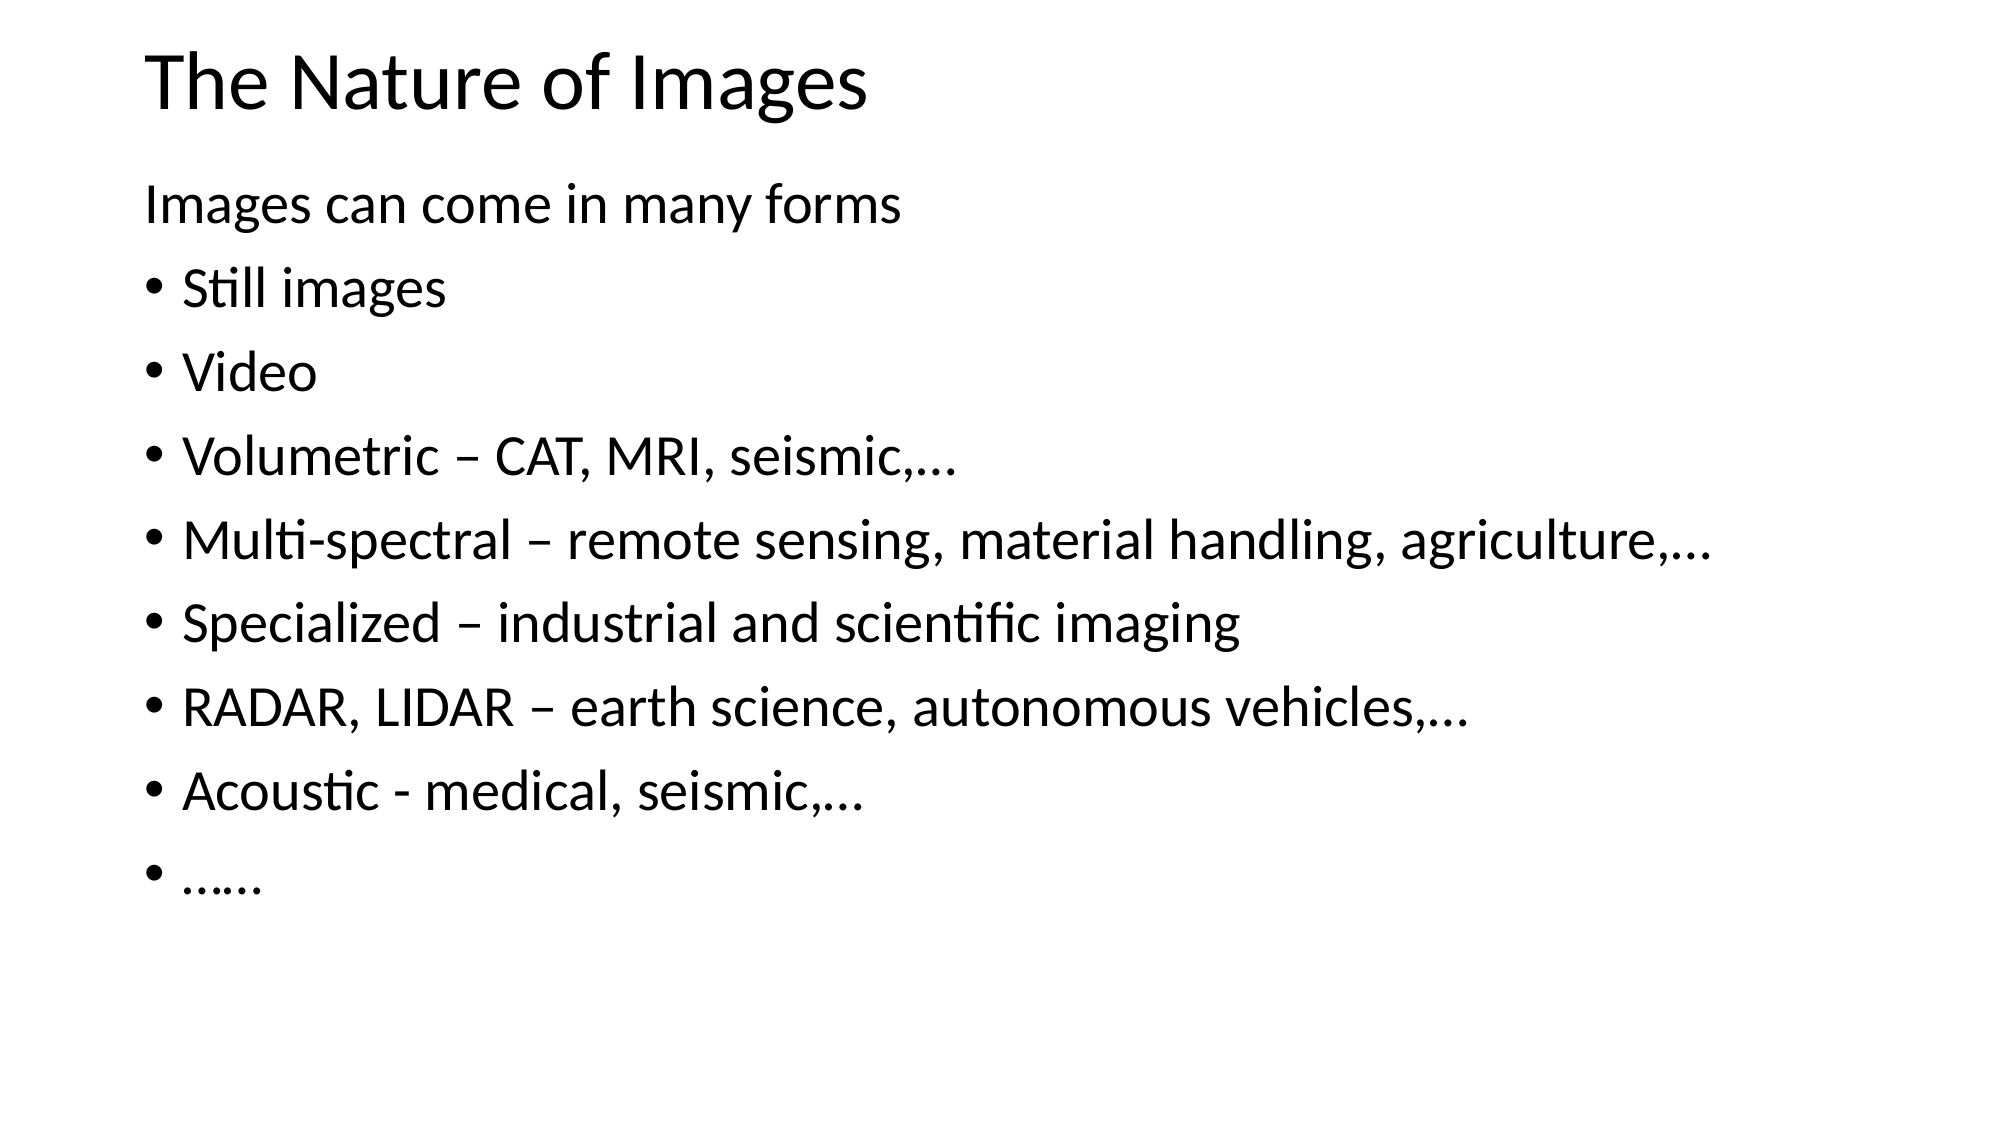

# The Nature of Images
Images can come in many forms
Still images
Video
Volumetric – CAT, MRI, seismic,…
Multi-spectral – remote sensing, material handling, agriculture,…
Specialized – industrial and scientific imaging
RADAR, LIDAR – earth science, autonomous vehicles,…
Acoustic - medical, seismic,…
……